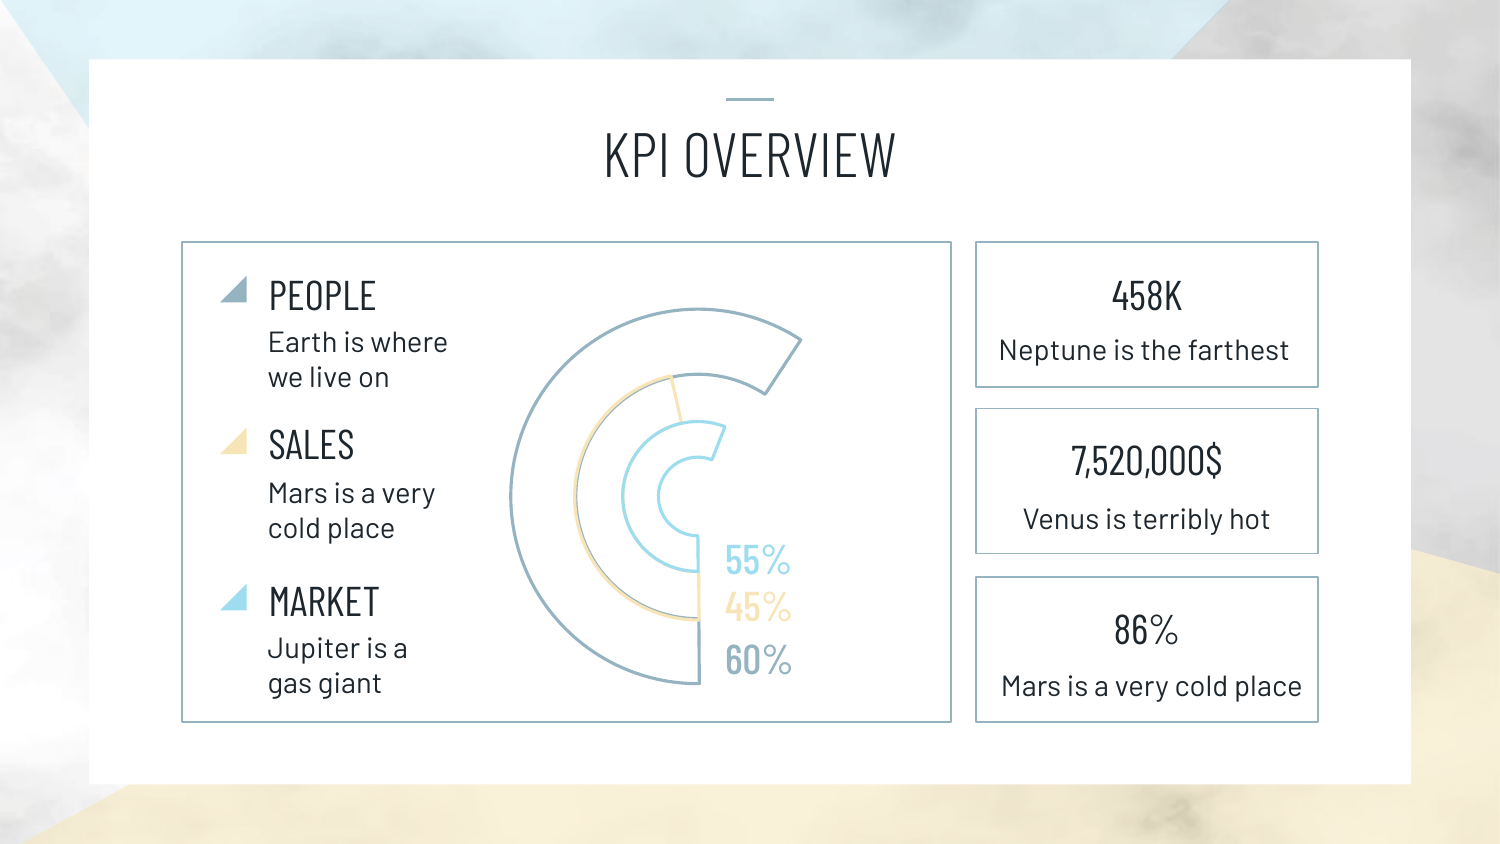

# KPI OVERVIEW

458K
PEOPLE

Earth is where we live on

Neptune is the farthest

SALES

7,520,000$

Mars is a very cold place

Venus is terribly hot

55%
MARKET

45%

86%
Jupiter is a gas giant
60%
Mars is a very cold place